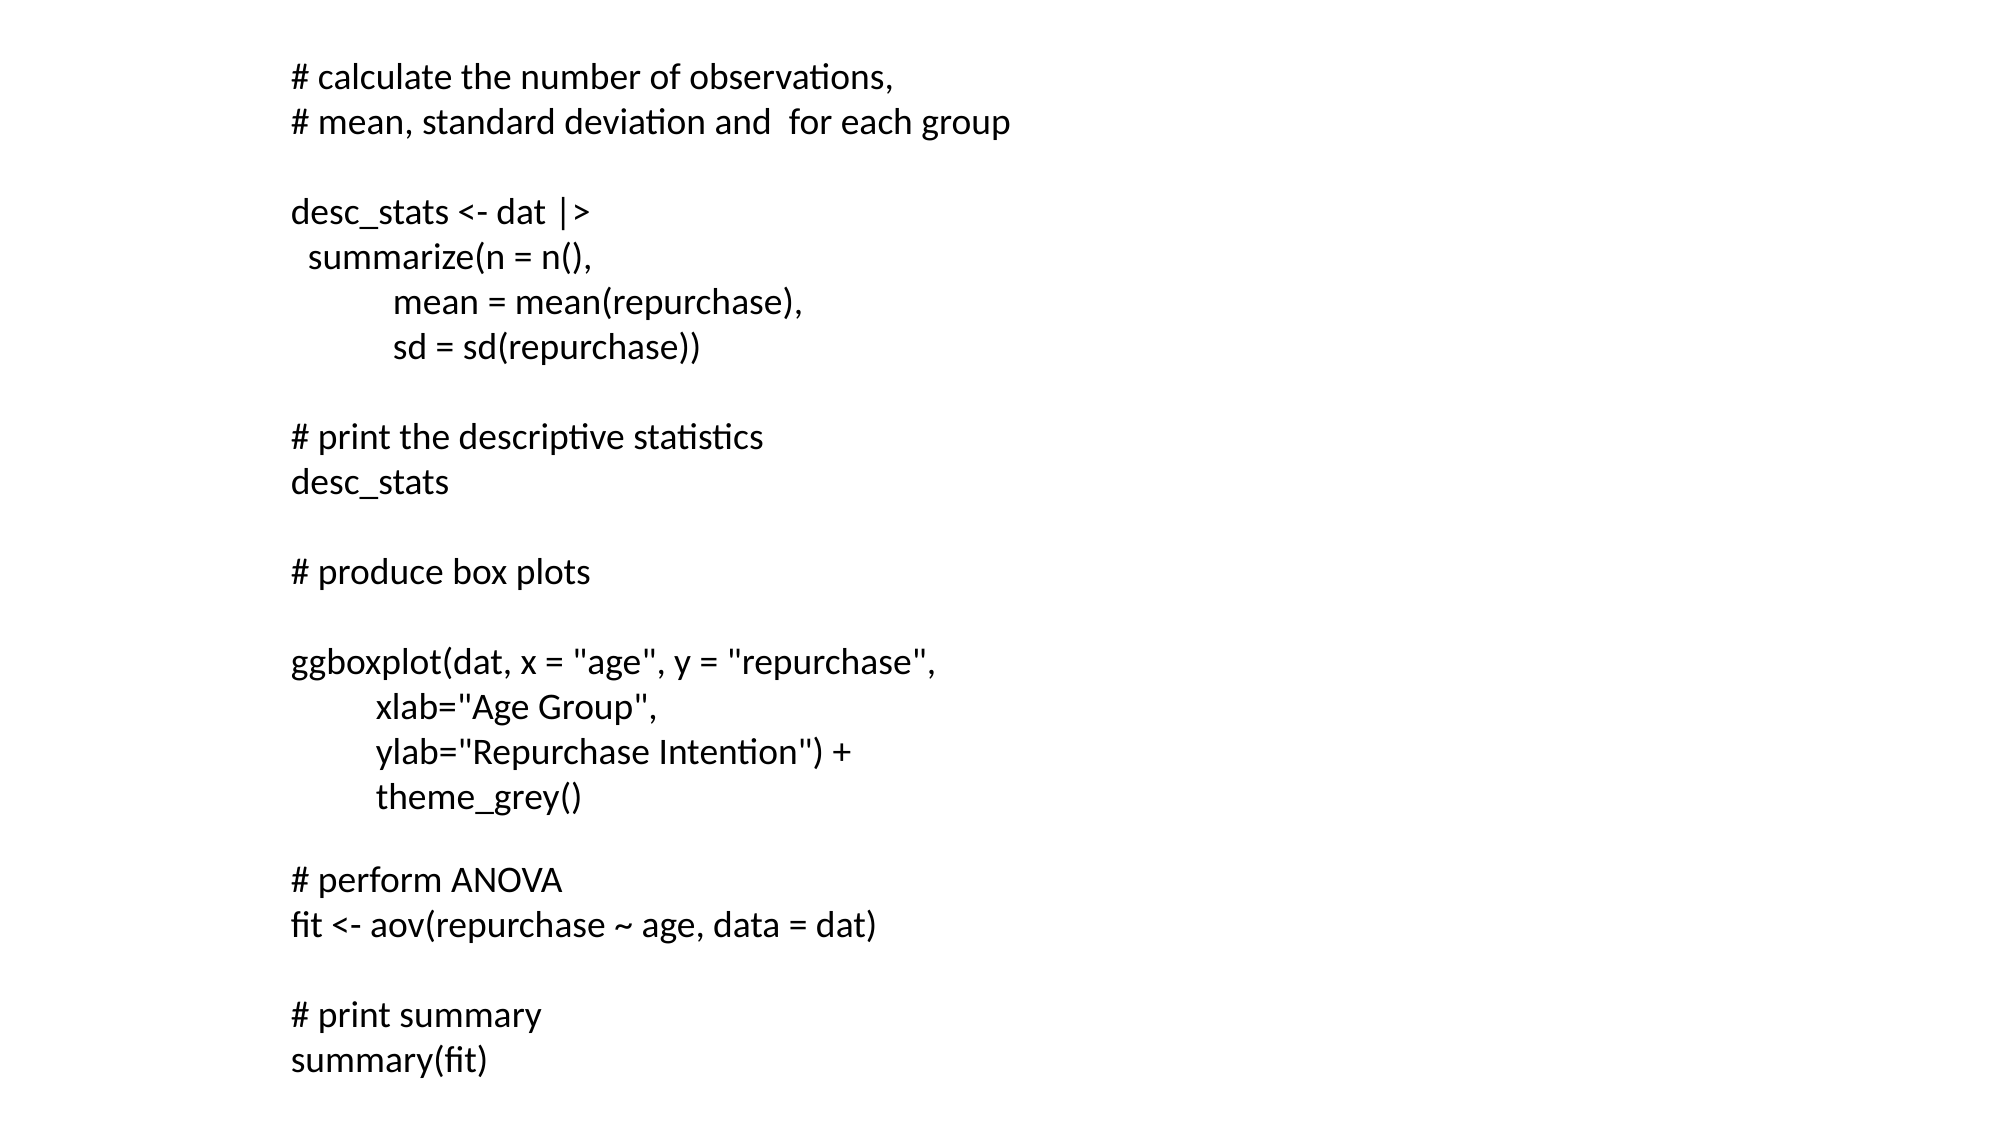

# calculate the number of observations,
# mean, standard deviation and  for each group

desc_stats <- dat |>
  summarize(n = n(),
            mean = mean(repurchase),
            sd = sd(repurchase))

# print the descriptive statistics
desc_stats

# produce box plots

ggboxplot(dat, x = "age", y = "repurchase",
          xlab="Age Group",
          ylab="Repurchase Intention") +
          theme_grey()
# perform ANOVA
fit <- aov(repurchase ~ age, data = dat)

# print summary
summary(fit)